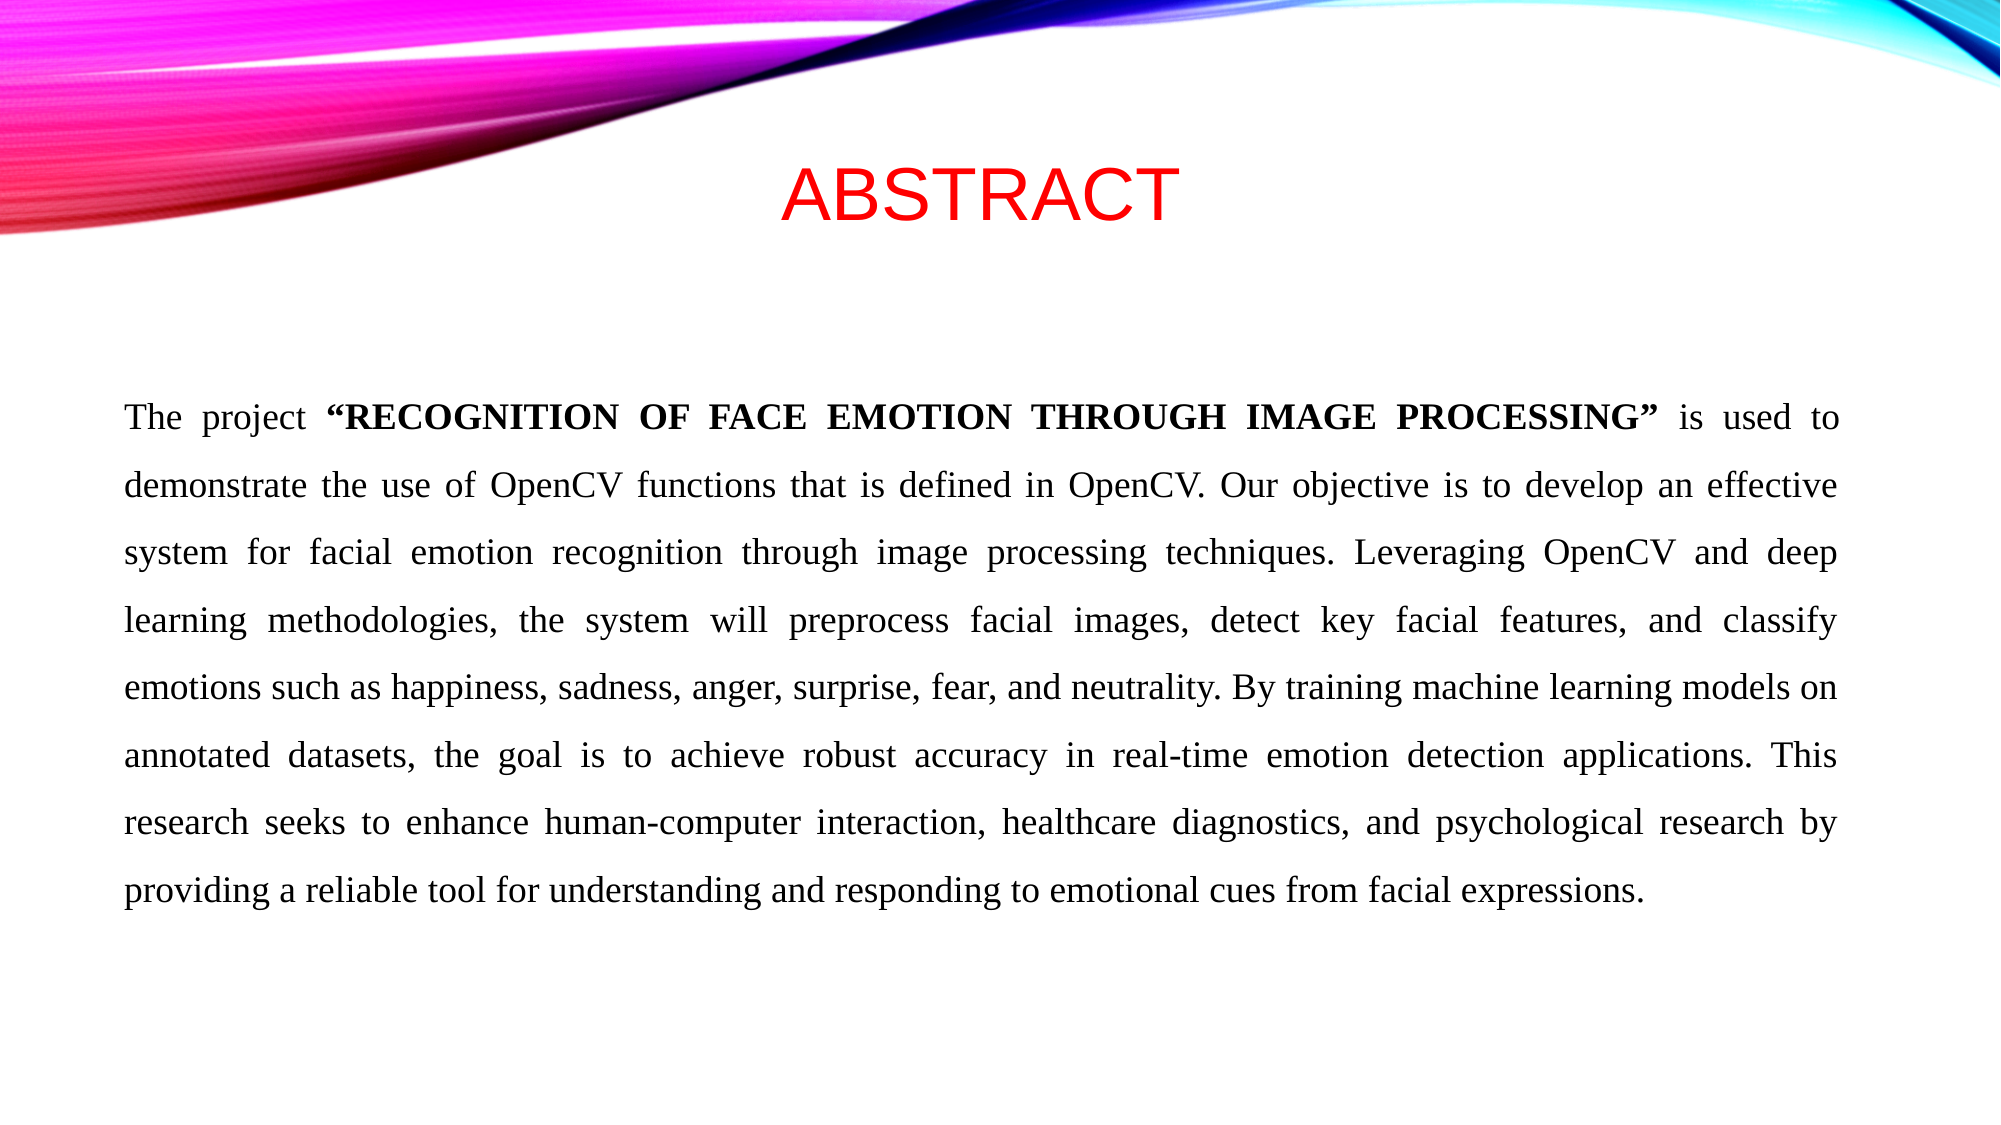

# ABSTRACT
The project “RECOGNITION OF FACE EMOTION THROUGH IMAGE PROCESSING” is used to demonstrate the use of OpenCV functions that is defined in OpenCV. Our objective is to develop an effective system for facial emotion recognition through image processing techniques. Leveraging OpenCV and deep learning methodologies, the system will preprocess facial images, detect key facial features, and classify emotions such as happiness, sadness, anger, surprise, fear, and neutrality. By training machine learning models on annotated datasets, the goal is to achieve robust accuracy in real-time emotion detection applications. This research seeks to enhance human-computer interaction, healthcare diagnostics, and psychological research by providing a reliable tool for understanding and responding to emotional cues from facial expressions.